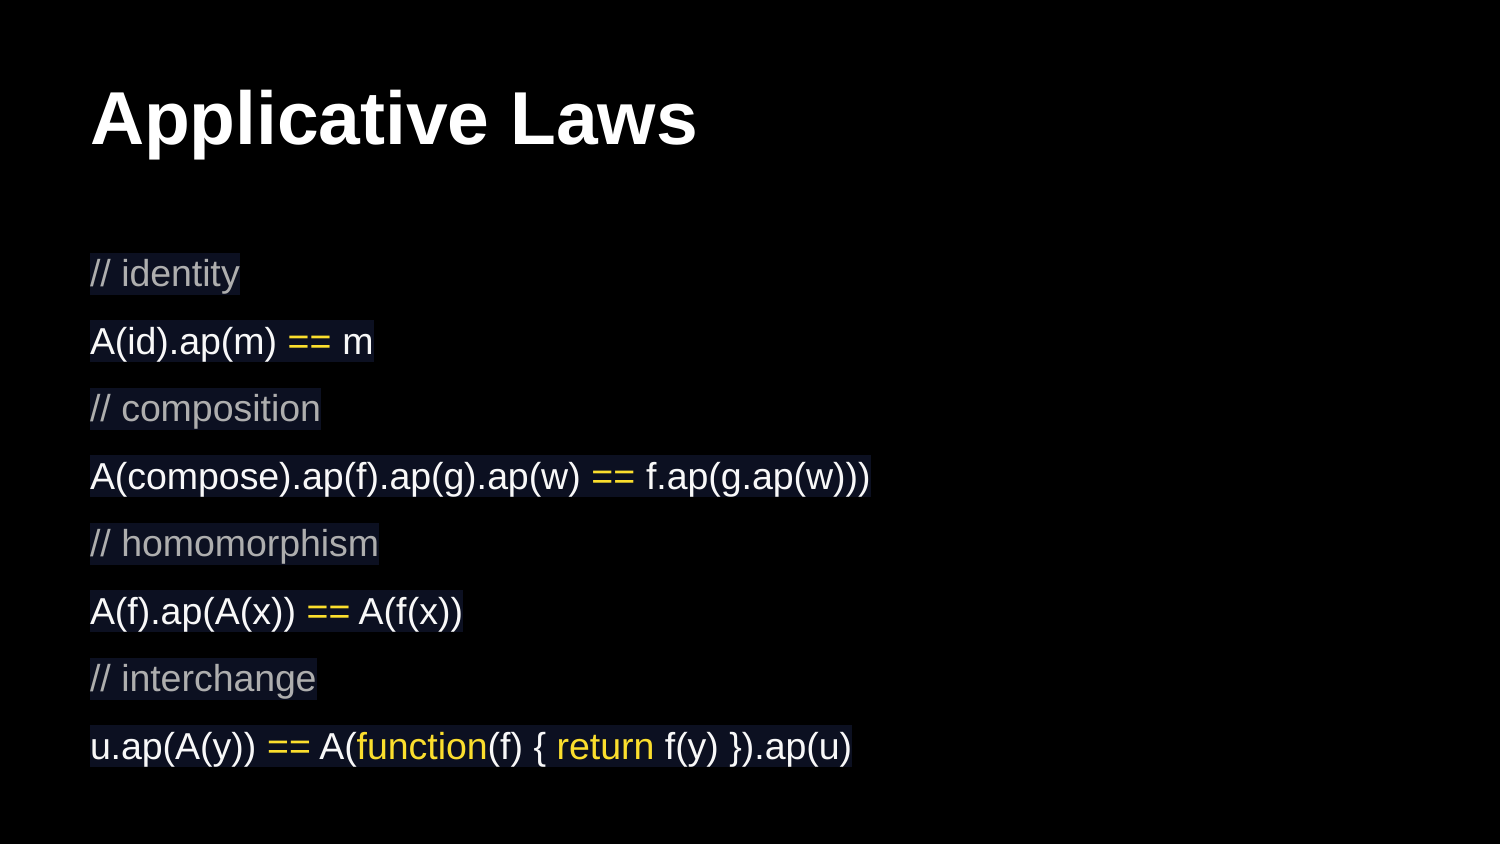

# Applicative Laws
// identity
A(id).ap(m) == m
// composition
A(compose).ap(f).ap(g).ap(w) == f.ap(g.ap(w)))
// homomorphism
A(f).ap(A(x)) == A(f(x))
// interchange
u.ap(A(y)) == A(function(f) { return f(y) }).ap(u)